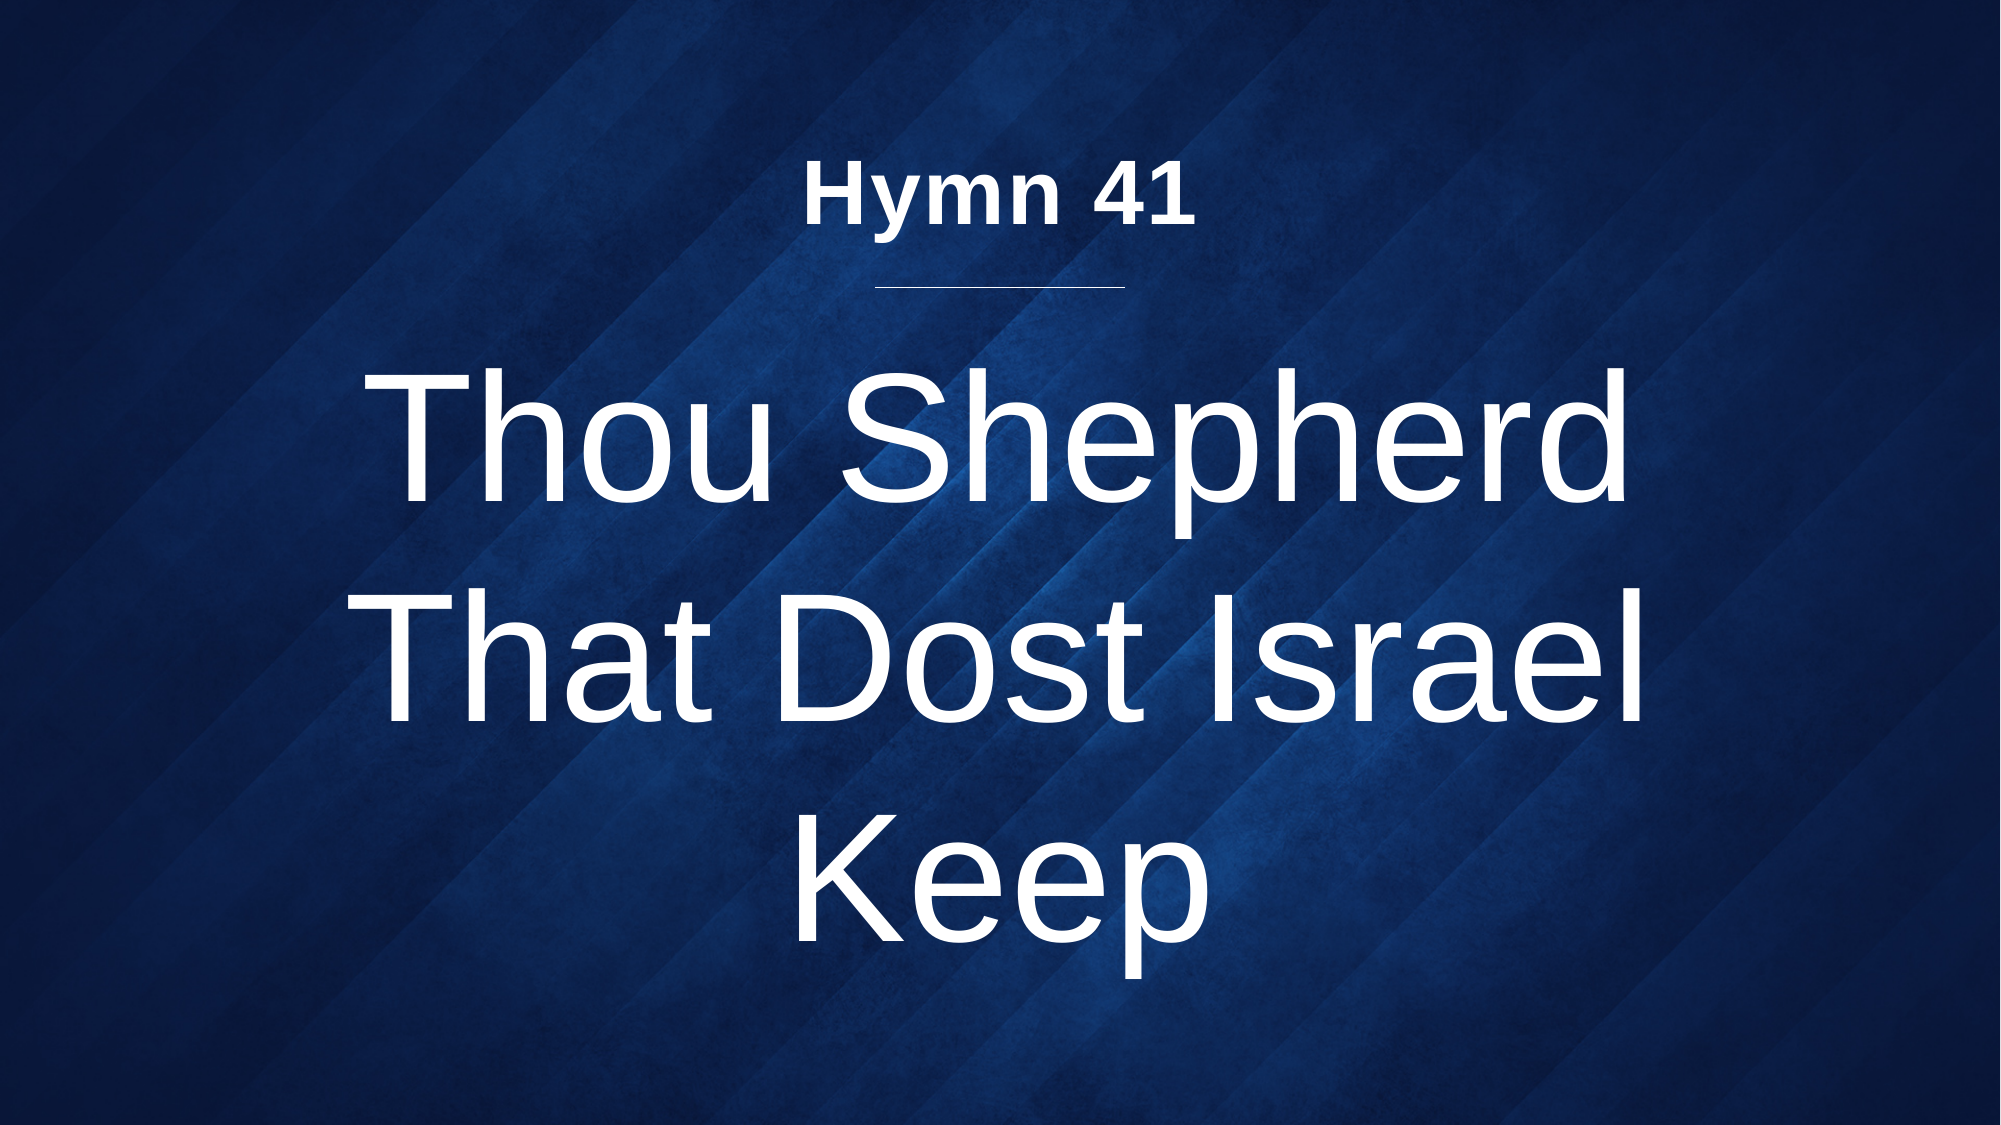

Hymn 41
# Thou Shepherd That Dost Israel Keep